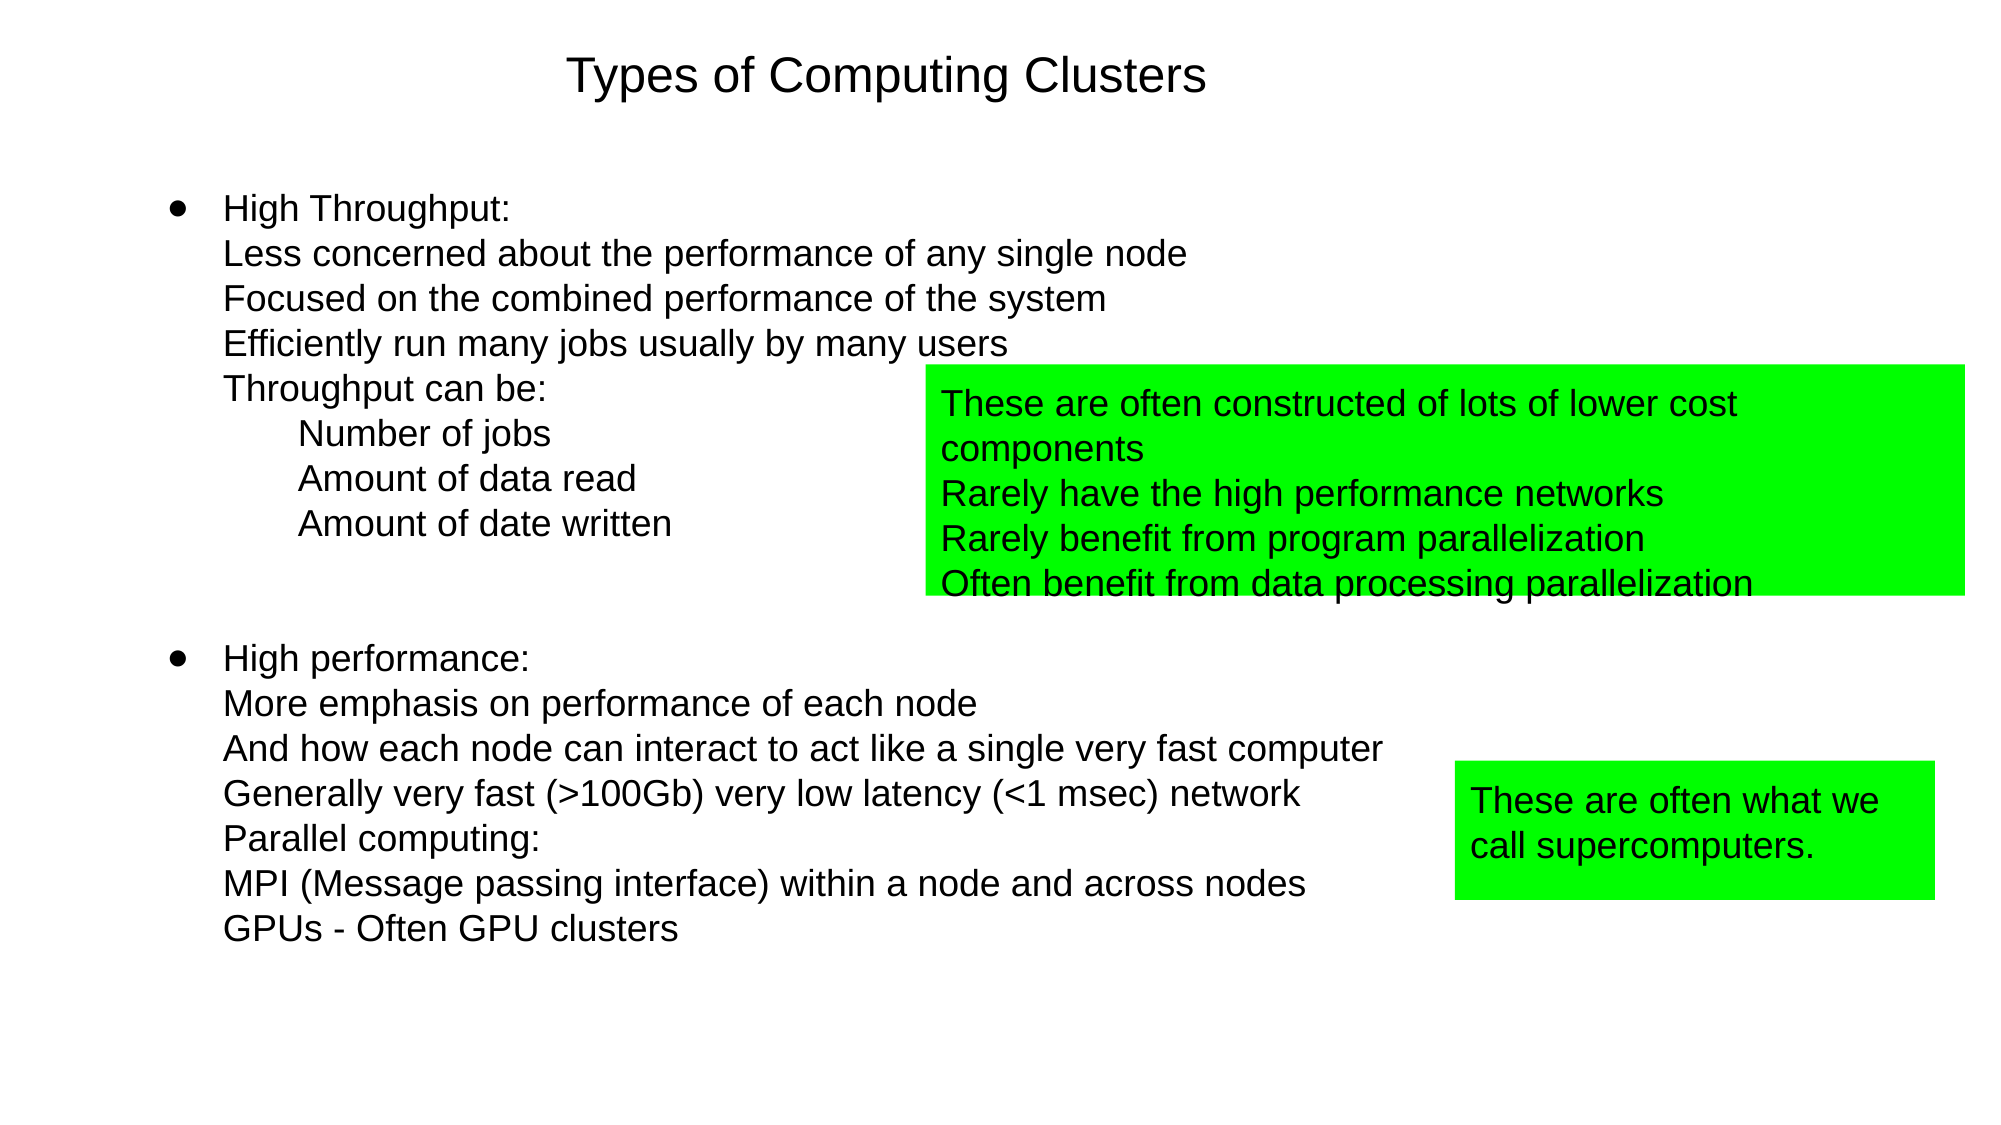

Types of Computing Clusters
High Throughput:
Less concerned about the performance of any single node
Focused on the combined performance of the system
Efficiently run many jobs usually by many users
Throughput can be:
Number of jobs
Amount of data read
Amount of date written

High performance:
More emphasis on performance of each node
And how each node can interact to act like a single very fast computer
Generally very fast (>100Gb) very low latency (<1 msec) network
Parallel computing:
MPI (Message passing interface) within a node and across nodes
GPUs - Often GPU clusters

These are often constructed of lots of lower cost components
Rarely have the high performance networks
Rarely benefit from program parallelization
Often benefit from data processing parallelization
These are often what we call supercomputers.